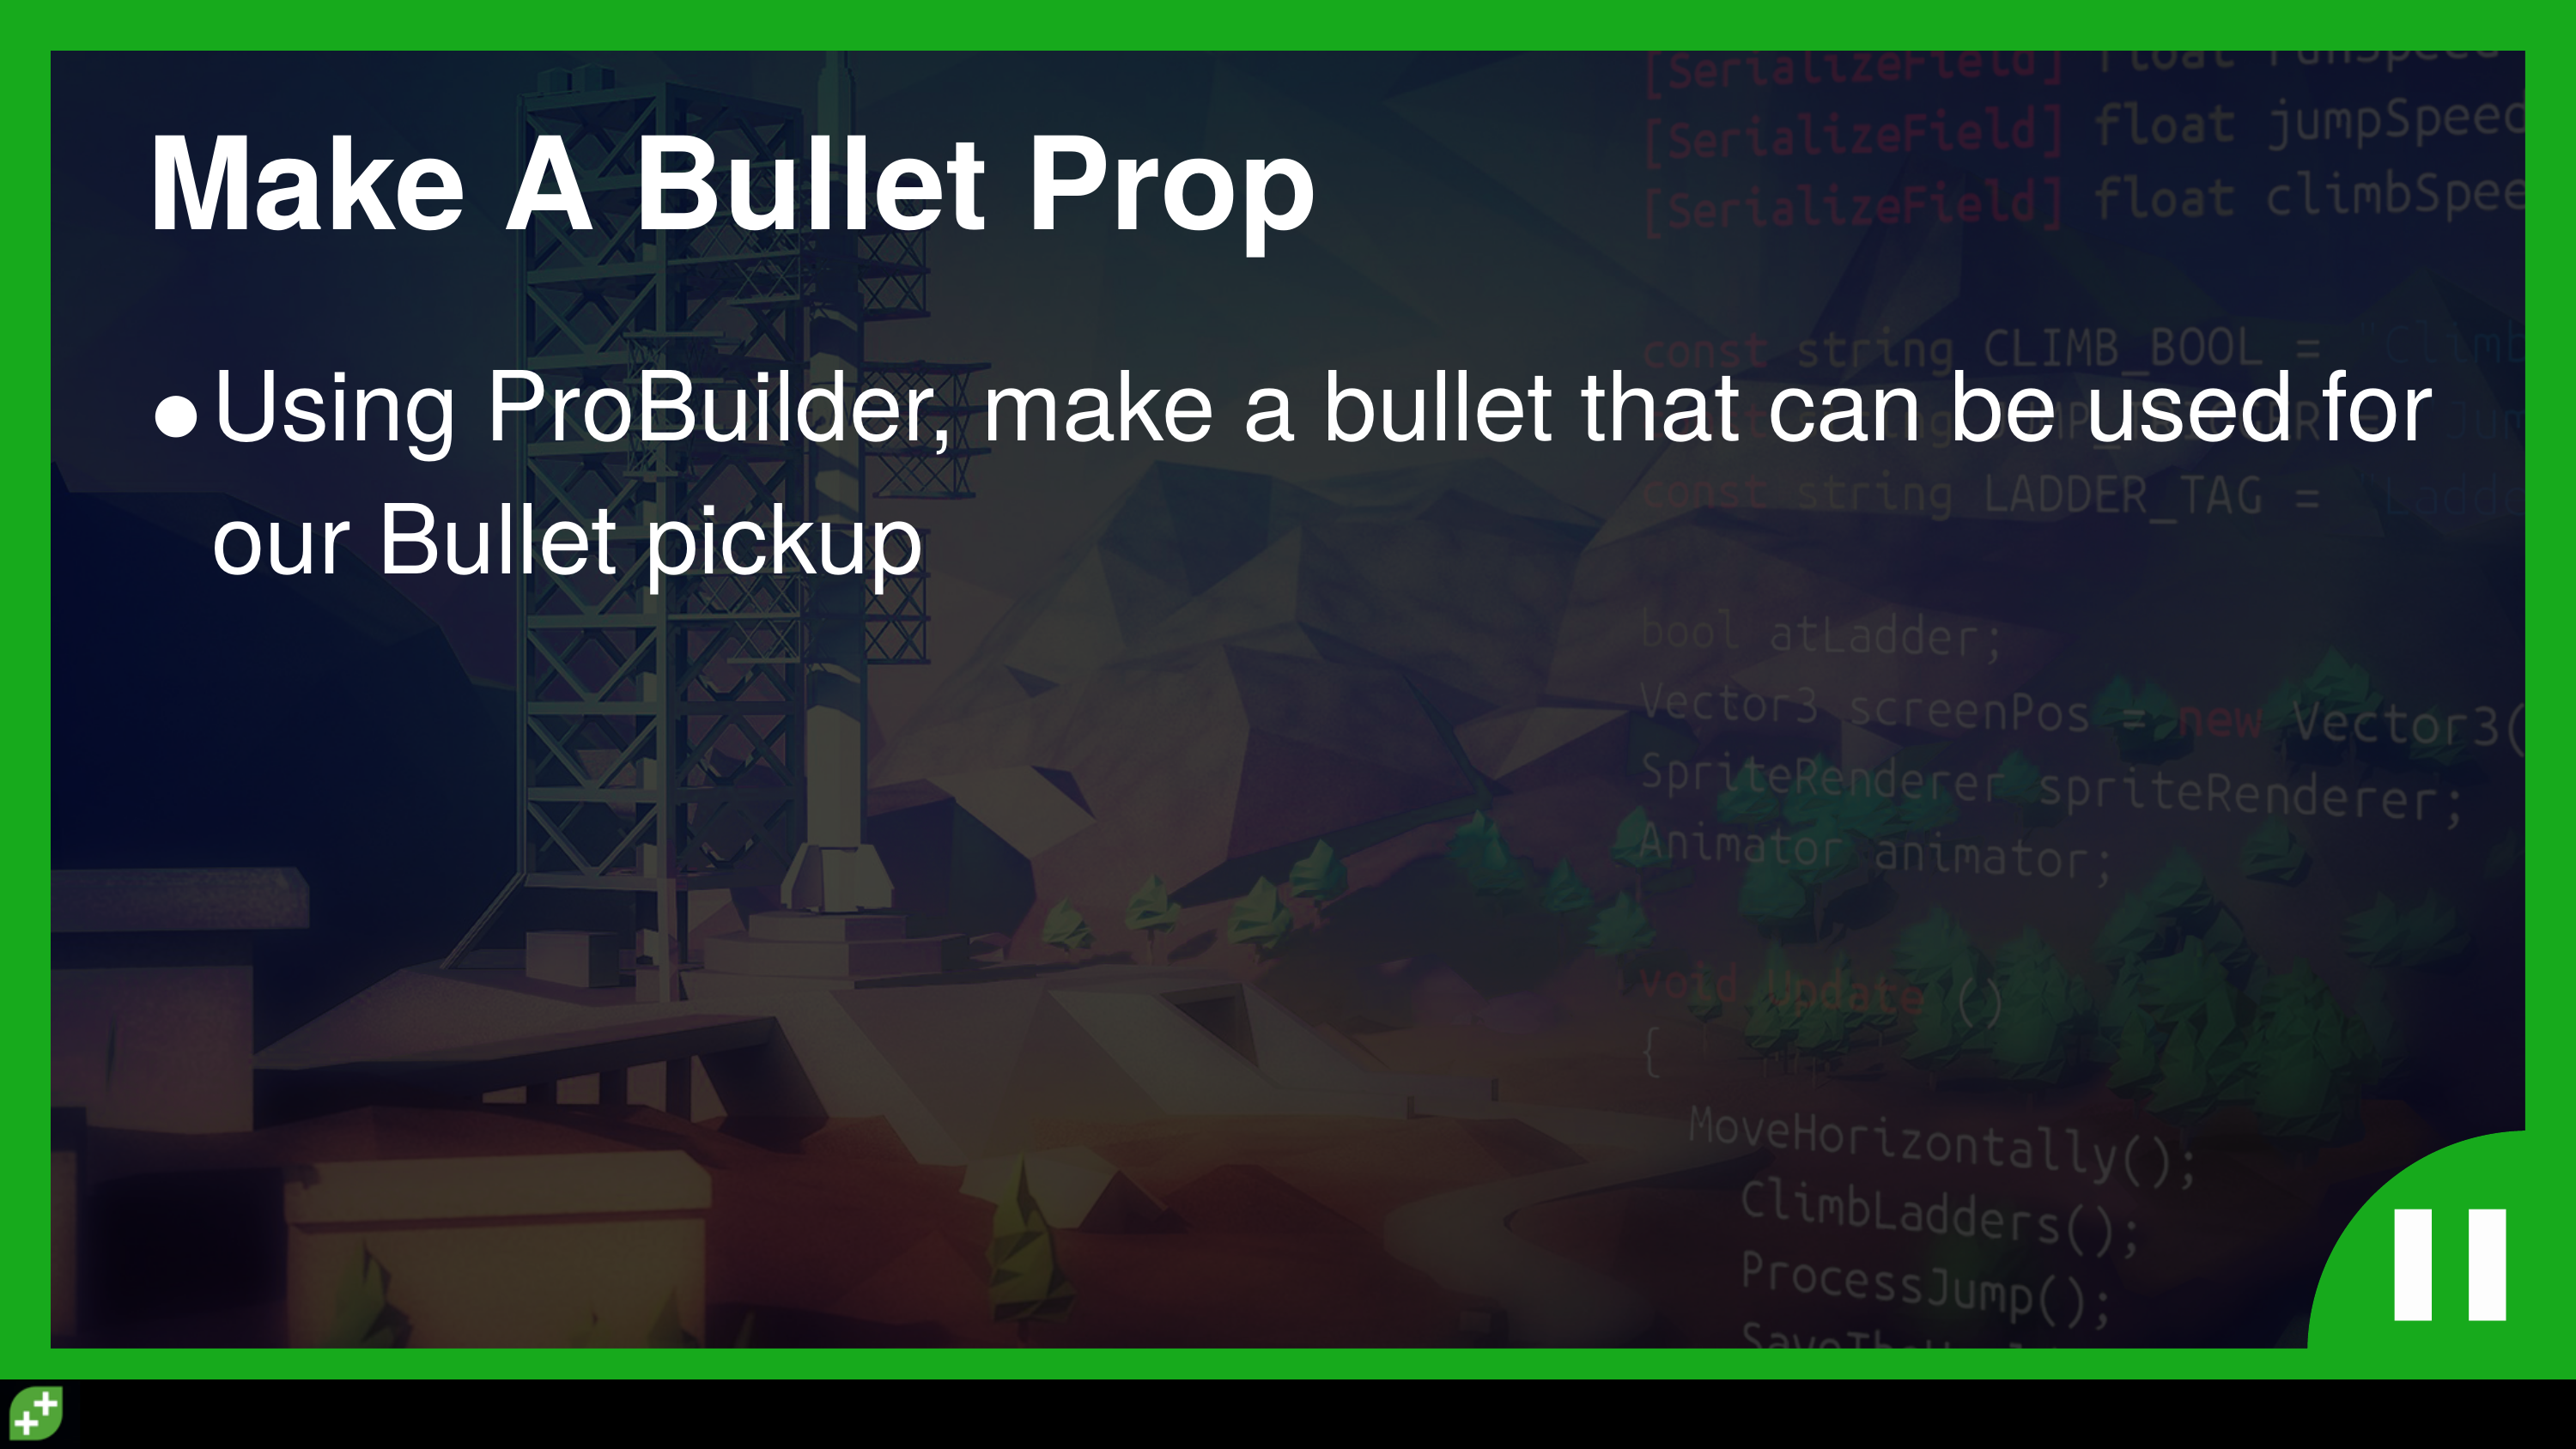

# Make A Bullet Prop
Using ProBuilder, make a bullet that can be used for our Bullet pickup